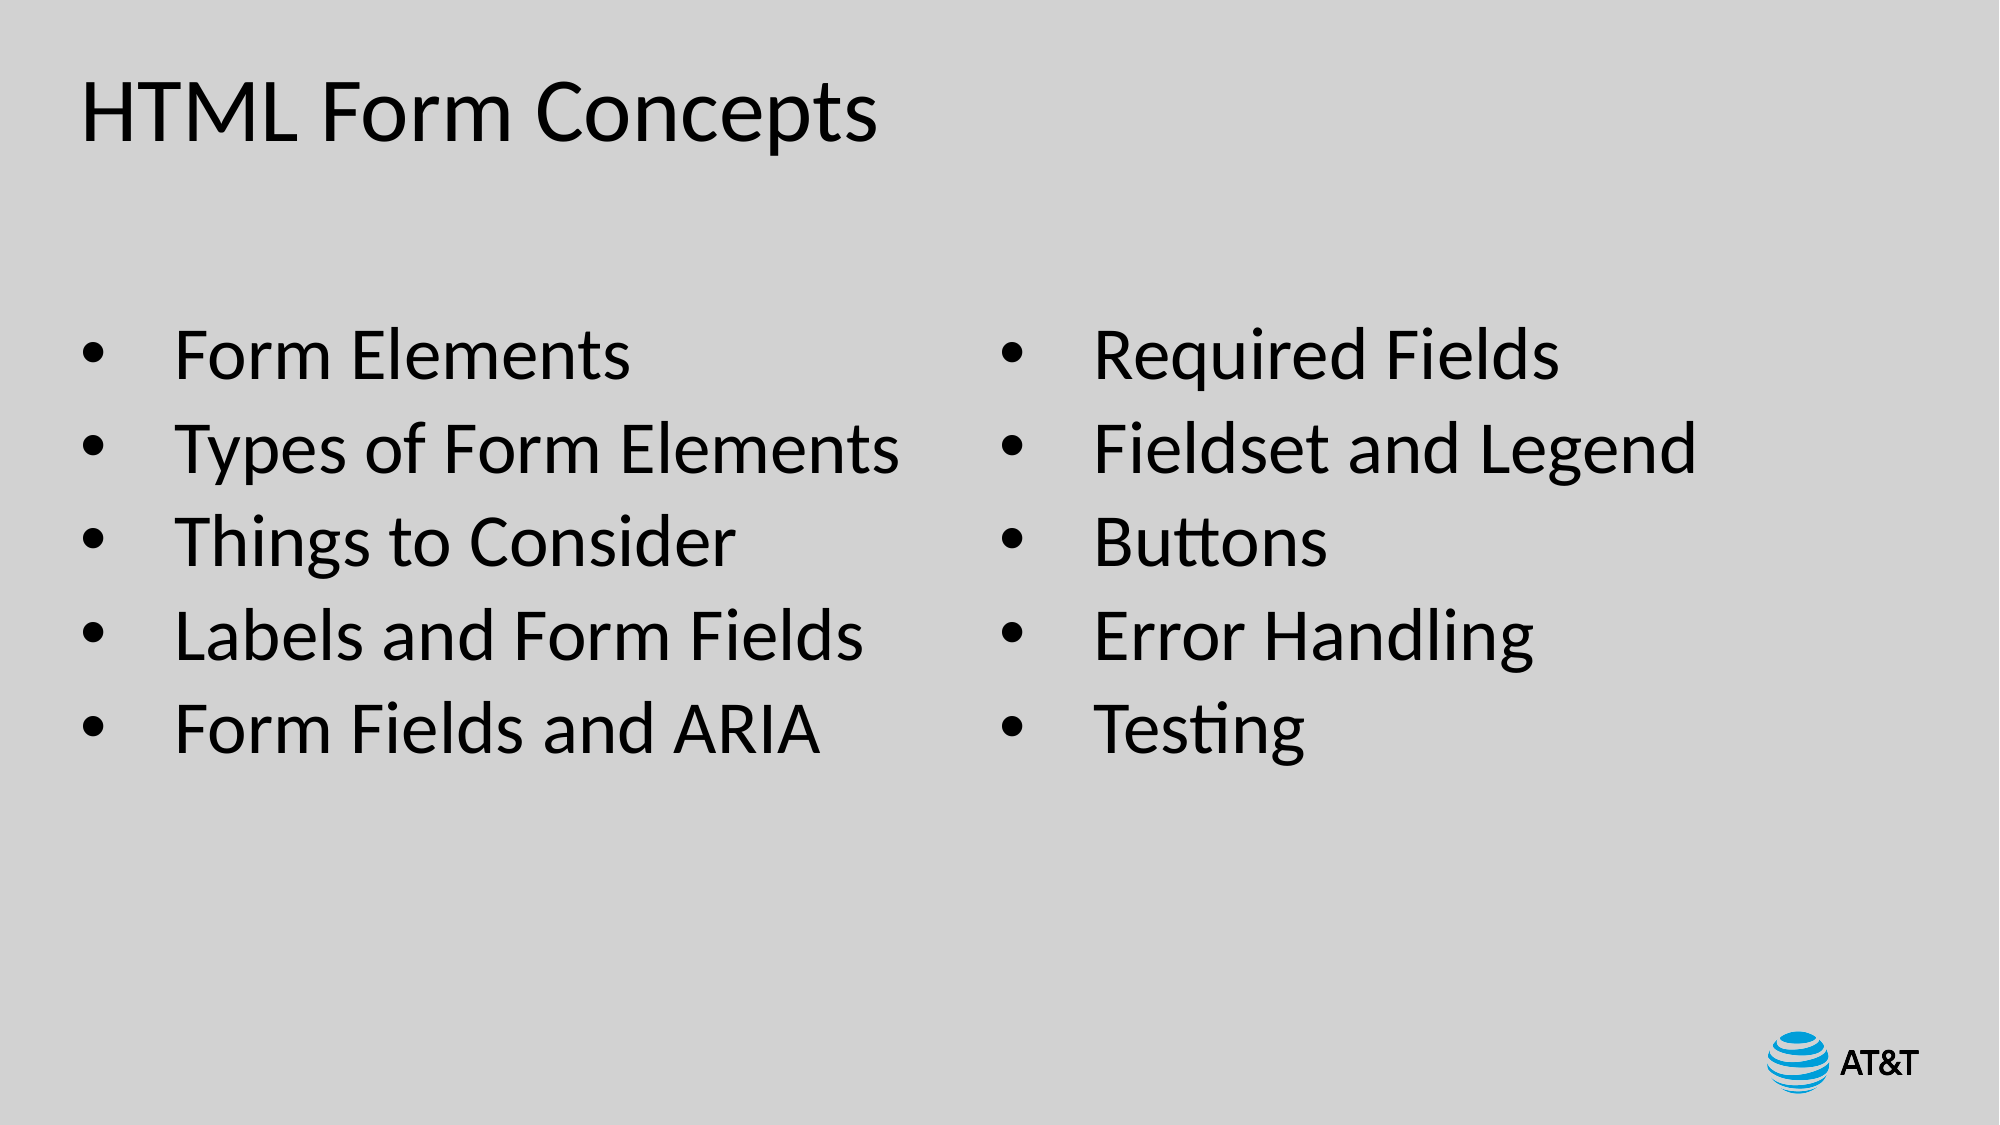

# HTML Form Concepts
Form Elements
Types of Form Elements
Things to Consider
Labels and Form Fields
Form Fields and ARIA
Required Fields
Fieldset and Legend
Buttons
Error Handling
Testing